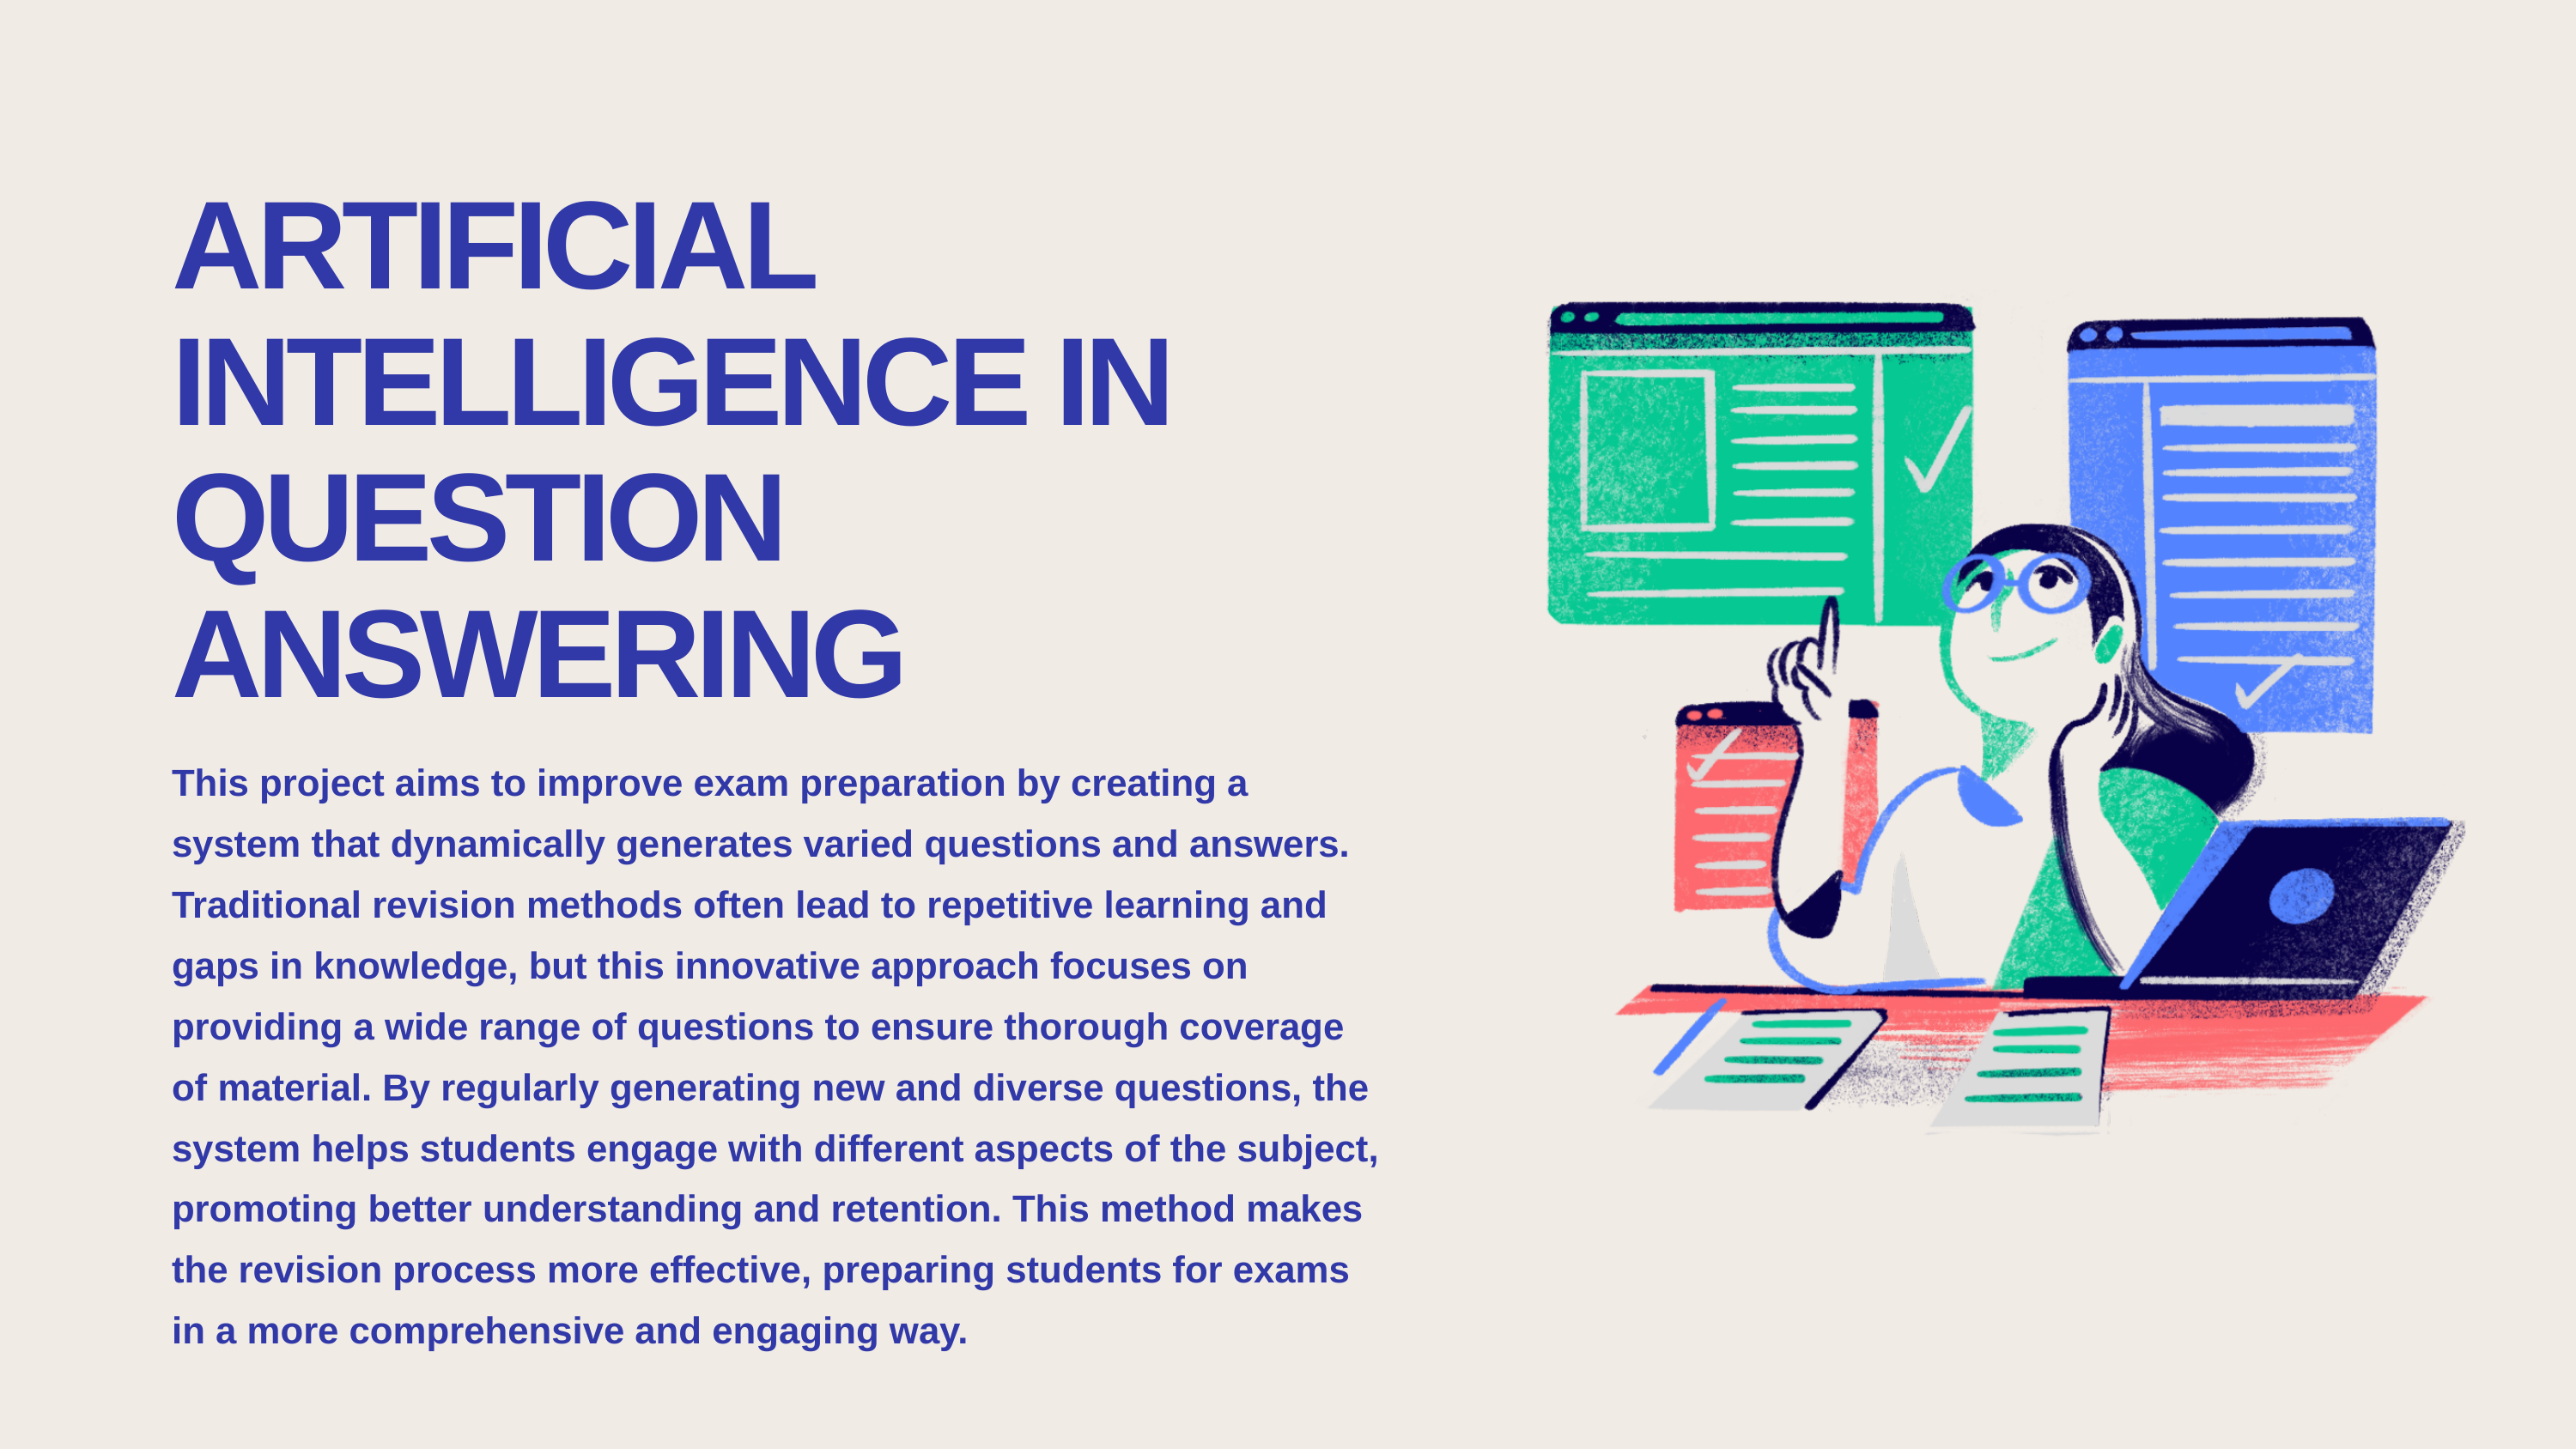

ARTIFICIAL INTELLIGENCE IN QUESTION ANSWERING

This project aims to improve exam preparation by creating a system that dynamically generates varied questions and answers. Traditional revision methods often lead to repetitive learning and gaps in knowledge, but this innovative approach focuses on providing a wide range of questions to ensure thorough coverage of material. By regularly generating new and diverse questions, the system helps students engage with different aspects of the subject, promoting better understanding and retention. This method makes the revision process more effective, preparing students for exams in a more comprehensive and engaging way.